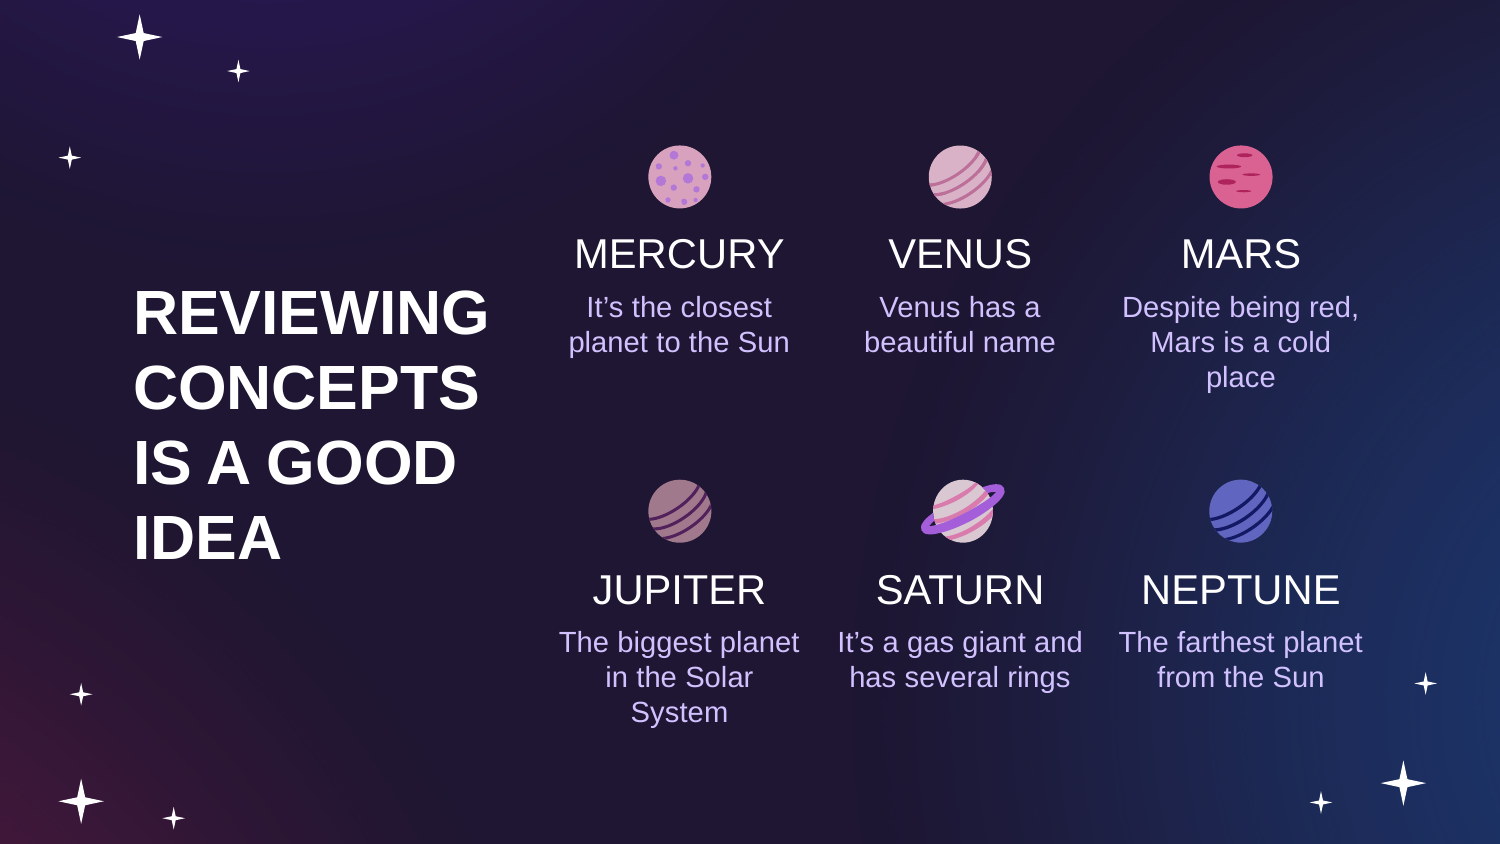

MERCURY
VENUS
MARS
# REVIEWING CONCEPTS IS A GOOD IDEA
It’s the closest planet to the Sun
Venus has a beautiful name
Despite being red, Mars is a cold place

JUPITER
SATURN
NEPTUNE
The biggest planet in the Solar System
It’s a gas giant and has several rings
The farthest planet from the Sun